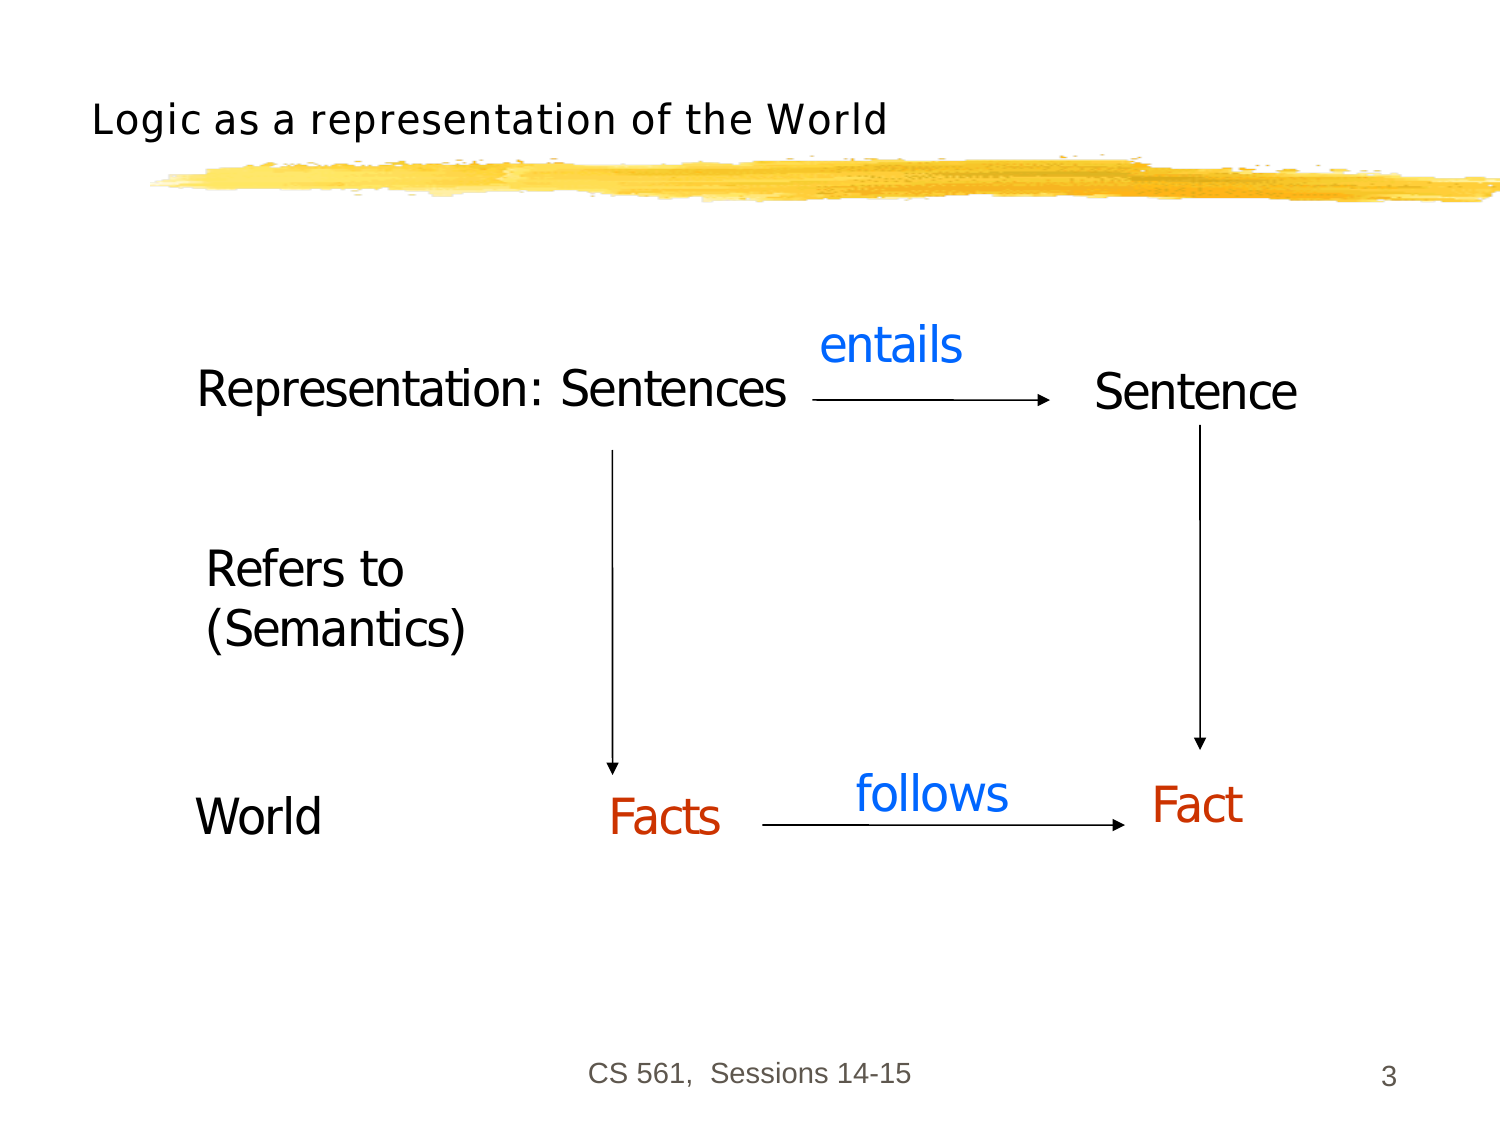

# Logic as a representation of the World

entails
Representation: Sentences
Sentence

Refers to
(Semantics)
follows
Fact
World
Facts

CS 561,  Sessions 14-15
3